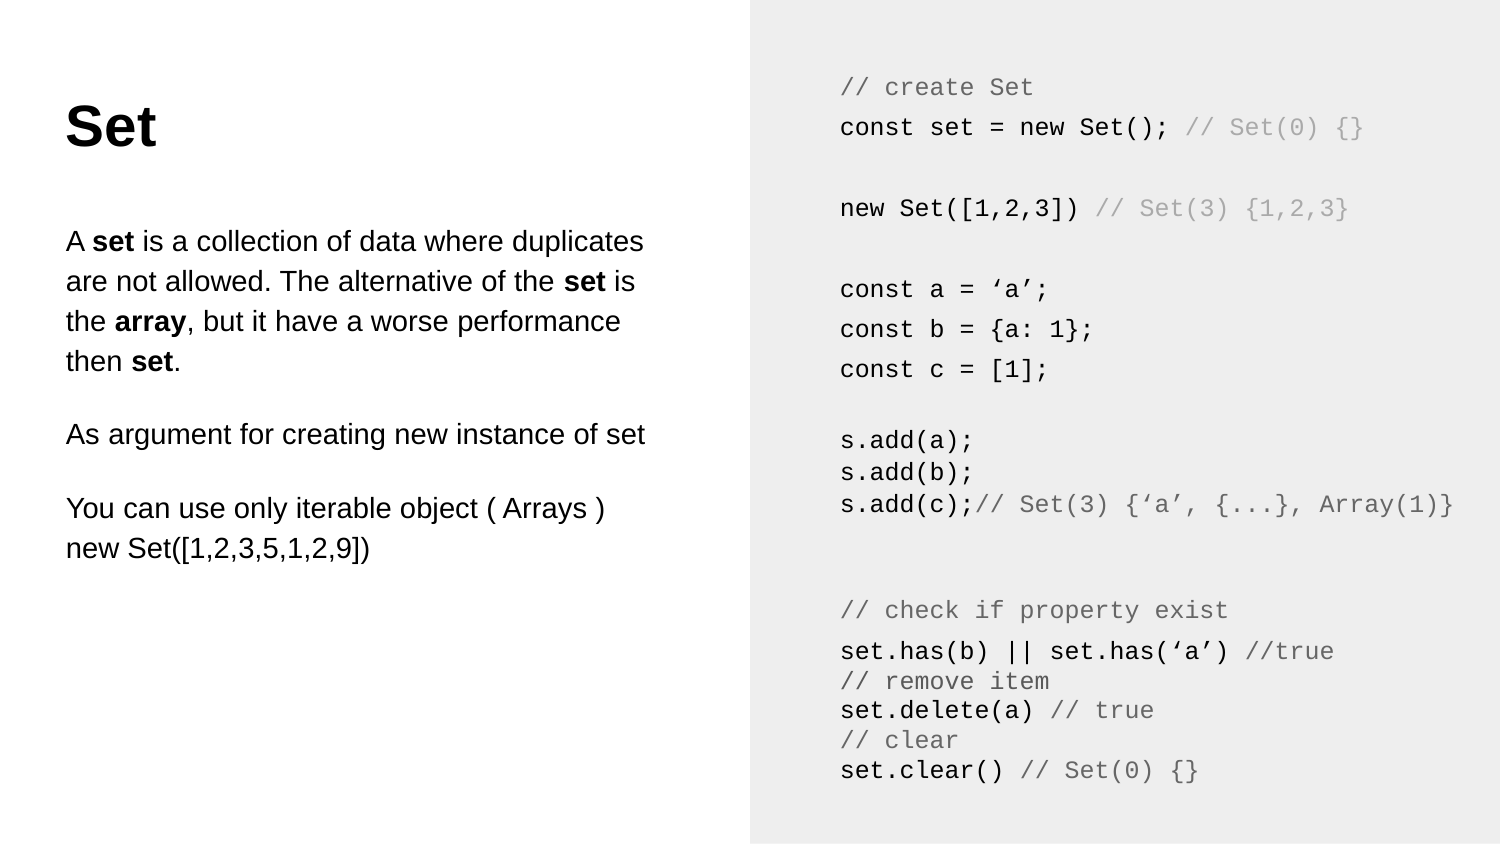

// create Set
const set = new Set(); // Set(0) {}

new Set([1,2,3]) // Set(3) {1,2,3}

const a = ‘a’;
const b = {a: 1};
const c = [1];

s.add(a);
s.add(b);
s.add(c);// Set(3) {‘a’, {...}, Array(1)}

// check if property exist
set.has(b) || set.has(‘a’) //true
// remove item
set.delete(a) // true
// clear
set.clear() // Set(0) {}
Set
A set is a collection of data where duplicates are not allowed. The alternative of the set is the array, but it have a worse performance then set.
As argument for creating new instance of set
You can use only iterable object ( Arrays )   new Set([1,2,3,5,1,2,9])